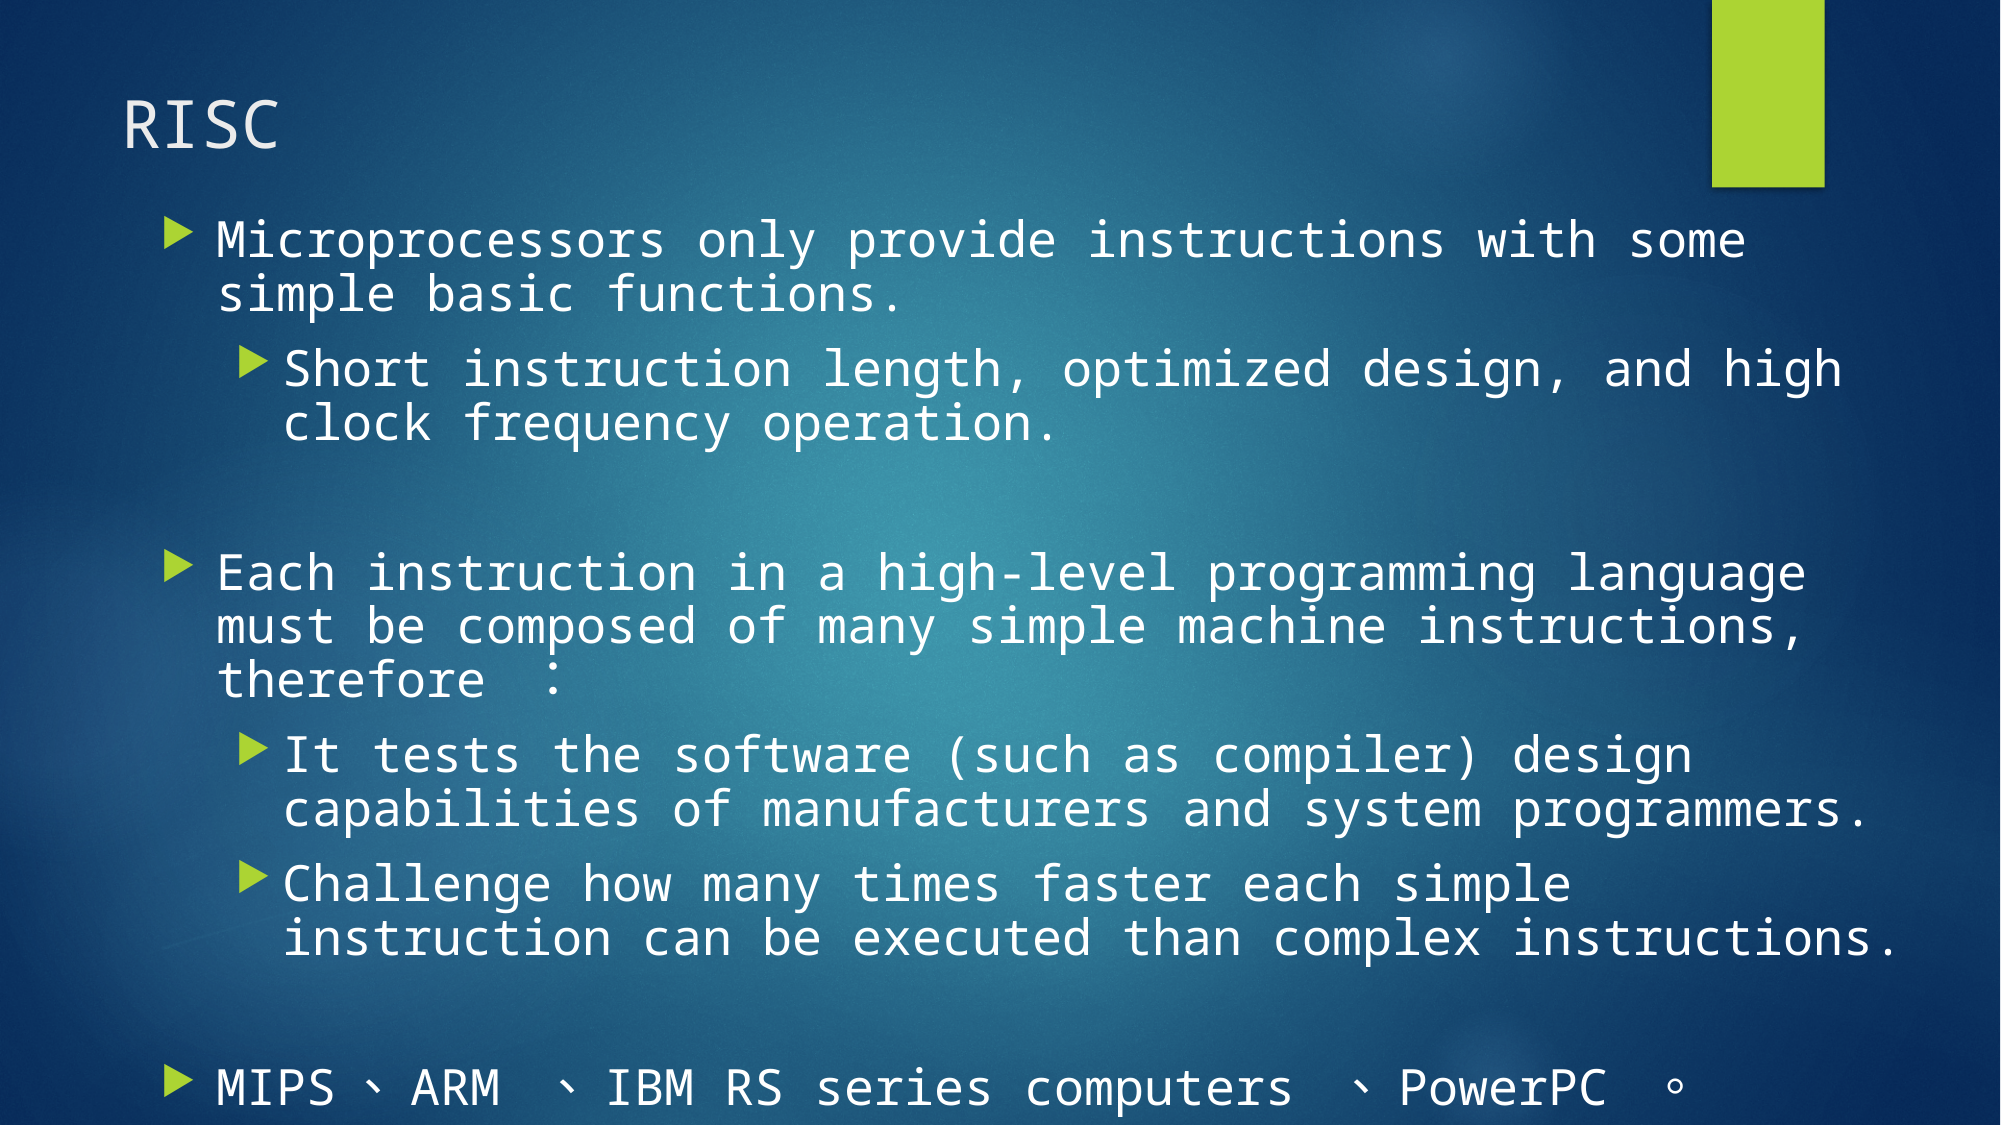

# RISC
Microprocessors only provide instructions with some simple basic functions.
Short instruction length, optimized design, and high clock frequency operation.

Each instruction in a high-level programming language must be composed of many simple machine instructions, therefore ：
It tests the software (such as compiler) design capabilities of manufacturers and system programmers.
Challenge how many times faster each simple instruction can be executed than complex instructions.

MIPS、ARM 、IBM RS series computers 、PowerPC 。